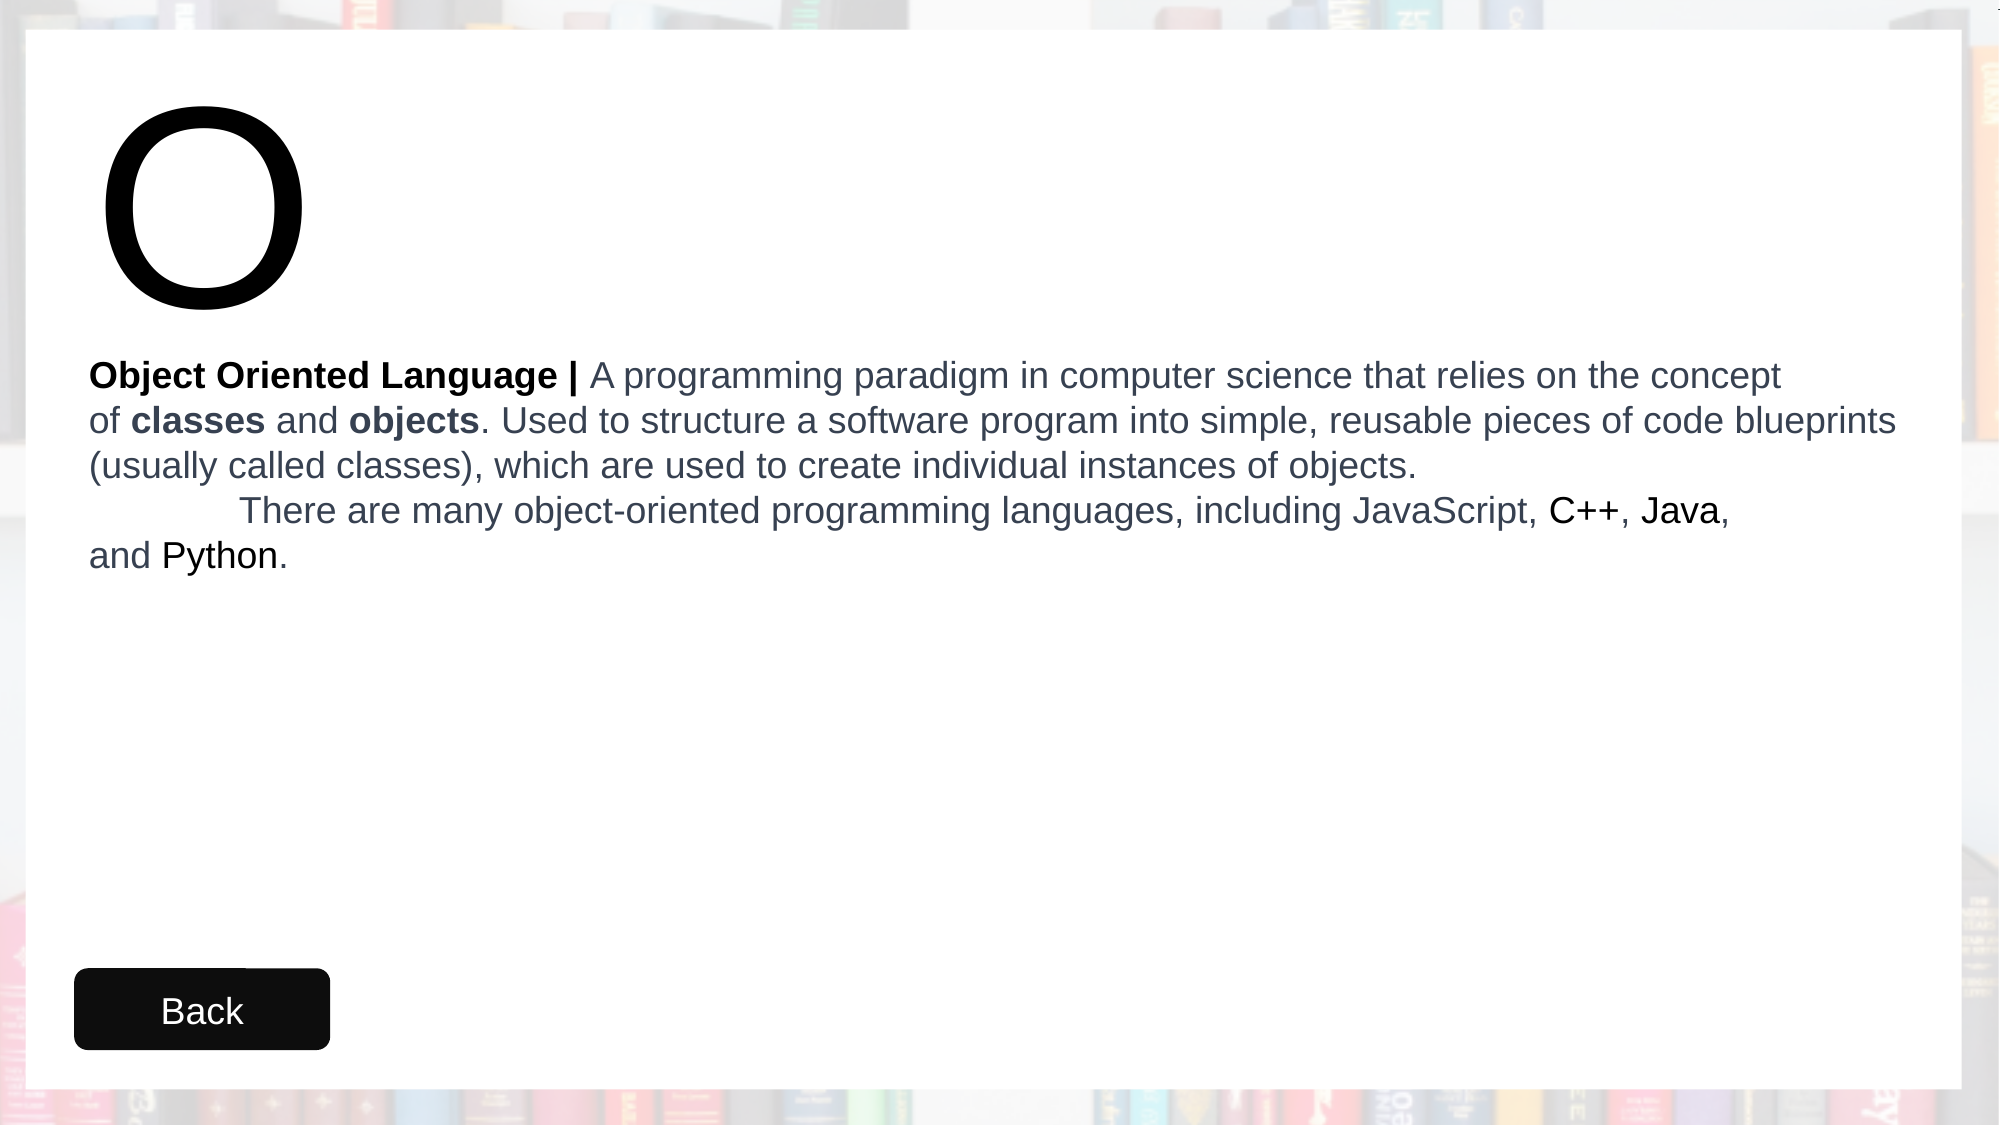

O
Object Oriented Language | A programming paradigm in computer science that relies on the concept of classes and objects. Used to structure a software program into simple, reusable pieces of code blueprints (usually called classes), which are used to create individual instances of objects.
	There are many object-oriented programming languages, including JavaScript, C++, Java, and Python.

Back